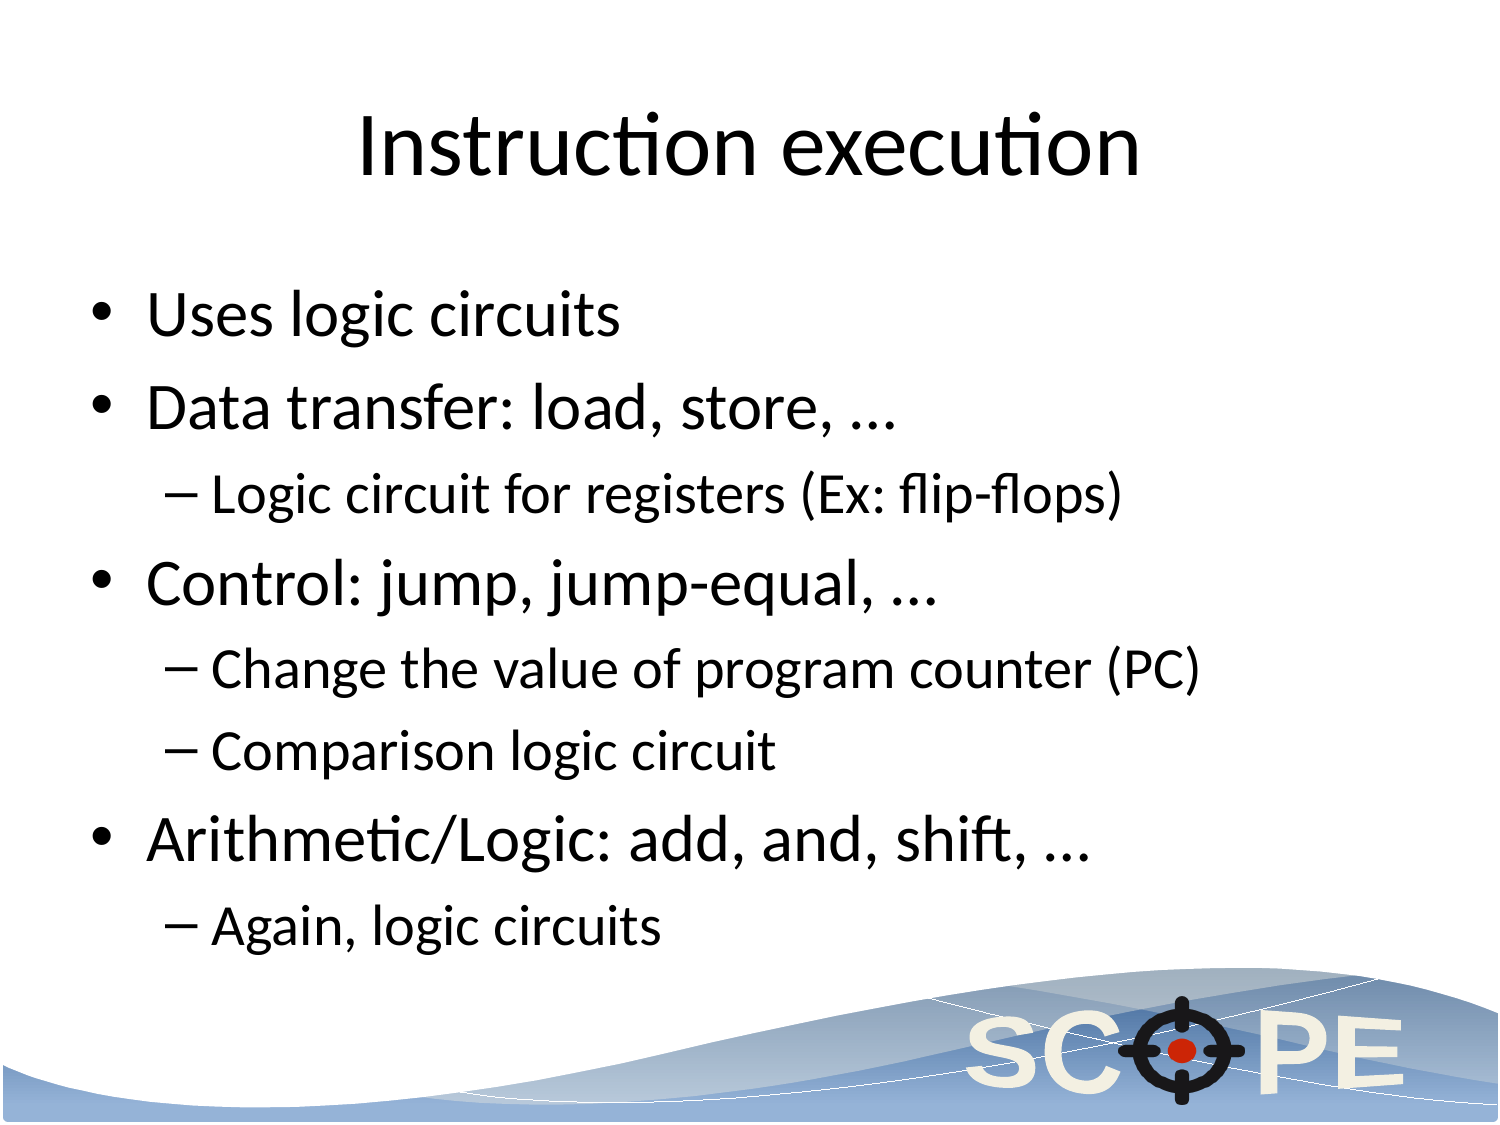

# Instruction execution
Uses logic circuits
Data transfer: load, store, …
Logic circuit for registers (Ex: flip-flops)
Control: jump, jump-equal, …
Change the value of program counter (PC)
Comparison logic circuit
Arithmetic/Logic: add, and, shift, …
Again, logic circuits